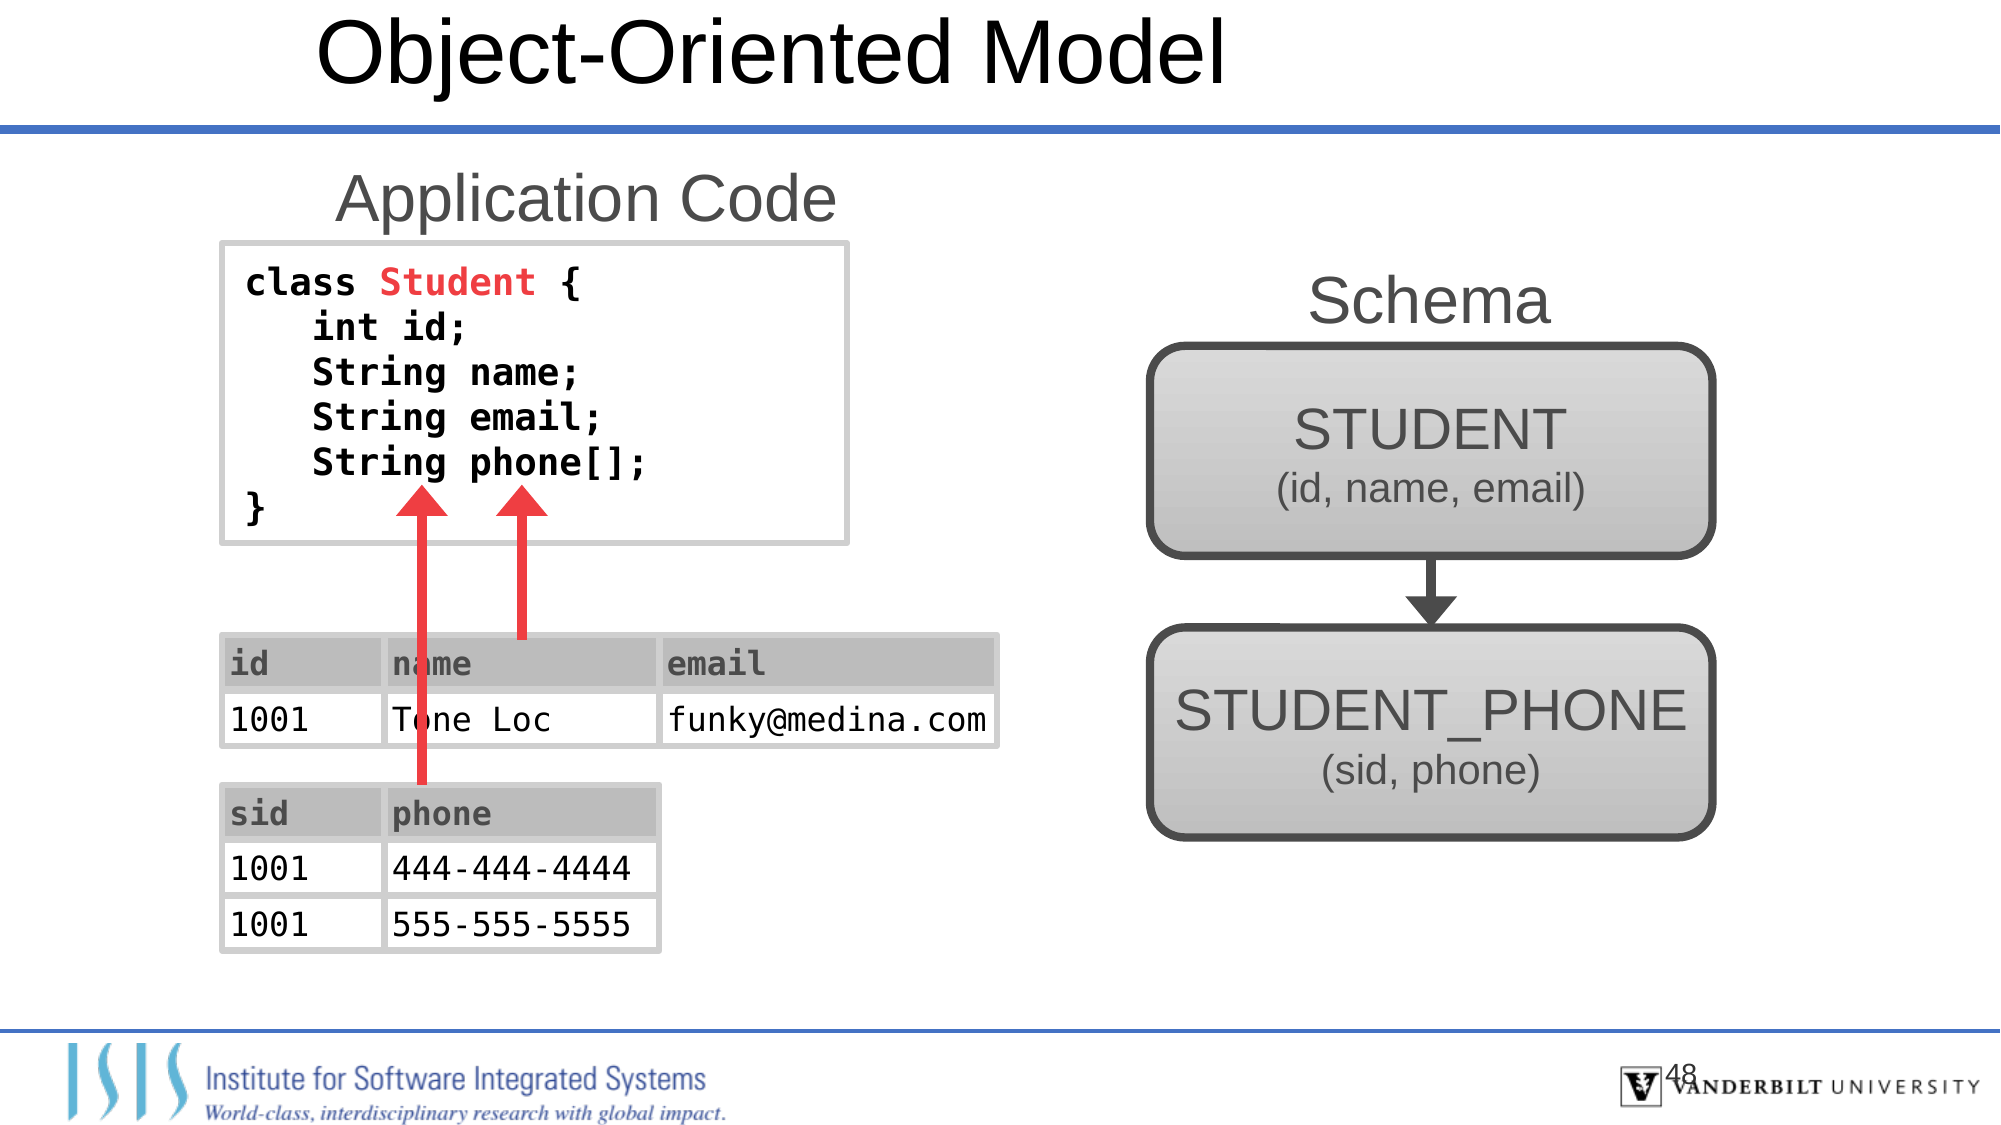

# Object-Oriented Model
Application Code
class Student {
   int id;
   String name;
   String email;
   String phone[];
}
Schema
STUDENT
(id, name, email)
STUDENT_PHONE
(sid, phone)
id
name
email
1001
Tone Loc
funky@medina.com
sid
phone
1001
444-444-4444
1001
555-555-5555
48